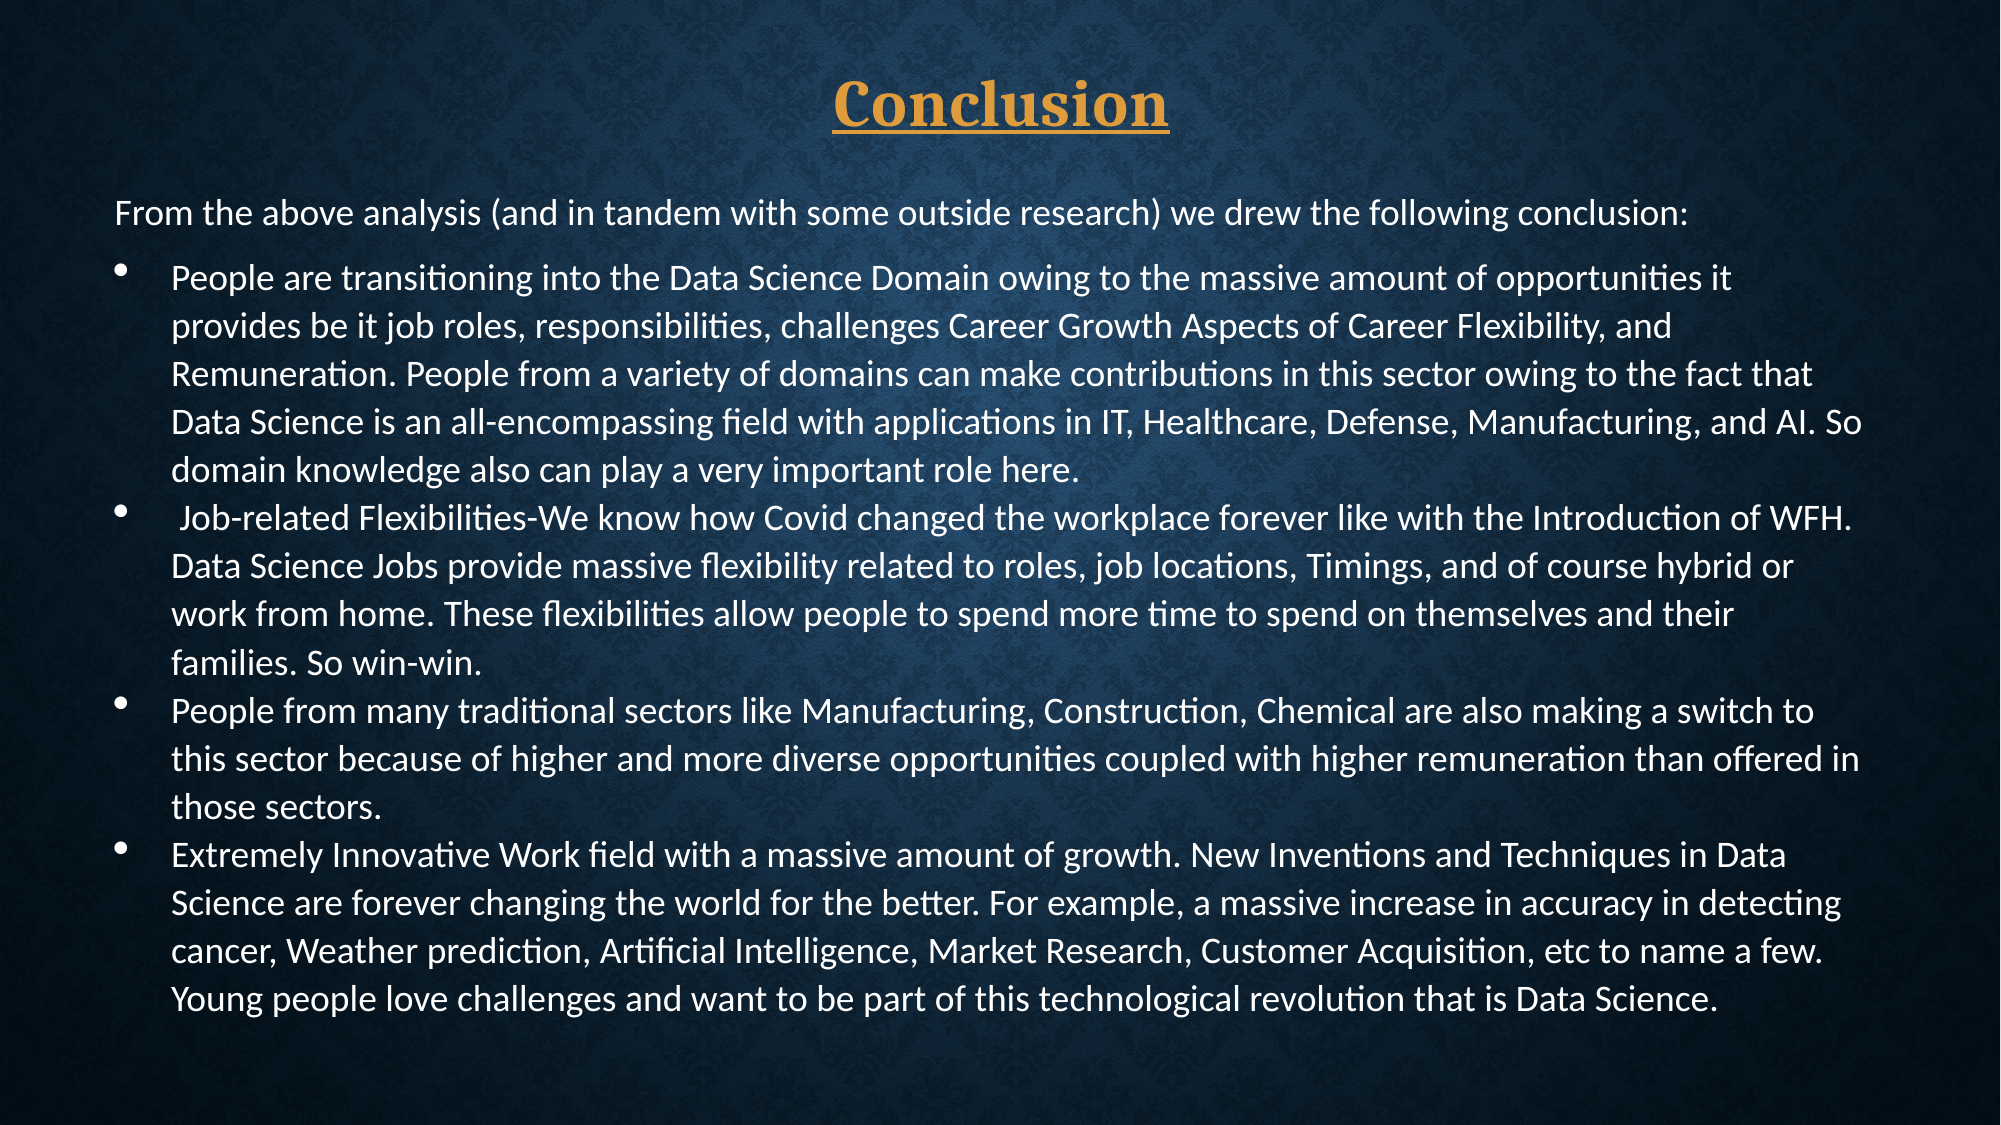

Conclusion

From the above analysis (and in tandem with some outside research) we drew the following conclusion:
People are transitioning into the Data Science Domain owing to the massive amount of opportunities it provides be it job roles, responsibilities, challenges Career Growth Aspects of Career Flexibility, and Remuneration. People from a variety of domains can make contributions in this sector owing to the fact that Data Science is an all-encompassing field with applications in IT, Healthcare, Defense, Manufacturing, and AI. So domain knowledge also can play a very important role here.
 Job-related Flexibilities-We know how Covid changed the workplace forever like with the Introduction of WFH. Data Science Jobs provide massive flexibility related to roles, job locations, Timings, and of course hybrid or work from home. These flexibilities allow people to spend more time to spend on themselves and their families. So win-win.
People from many traditional sectors like Manufacturing, Construction, Chemical are also making a switch to this sector because of higher and more diverse opportunities coupled with higher remuneration than offered in those sectors.
Extremely Innovative Work field with a massive amount of growth. New Inventions and Techniques in Data Science are forever changing the world for the better. For example, a massive increase in accuracy in detecting cancer, Weather prediction, Artificial Intelligence, Market Research, Customer Acquisition, etc to name a few. Young people love challenges and want to be part of this technological revolution that is Data Science.